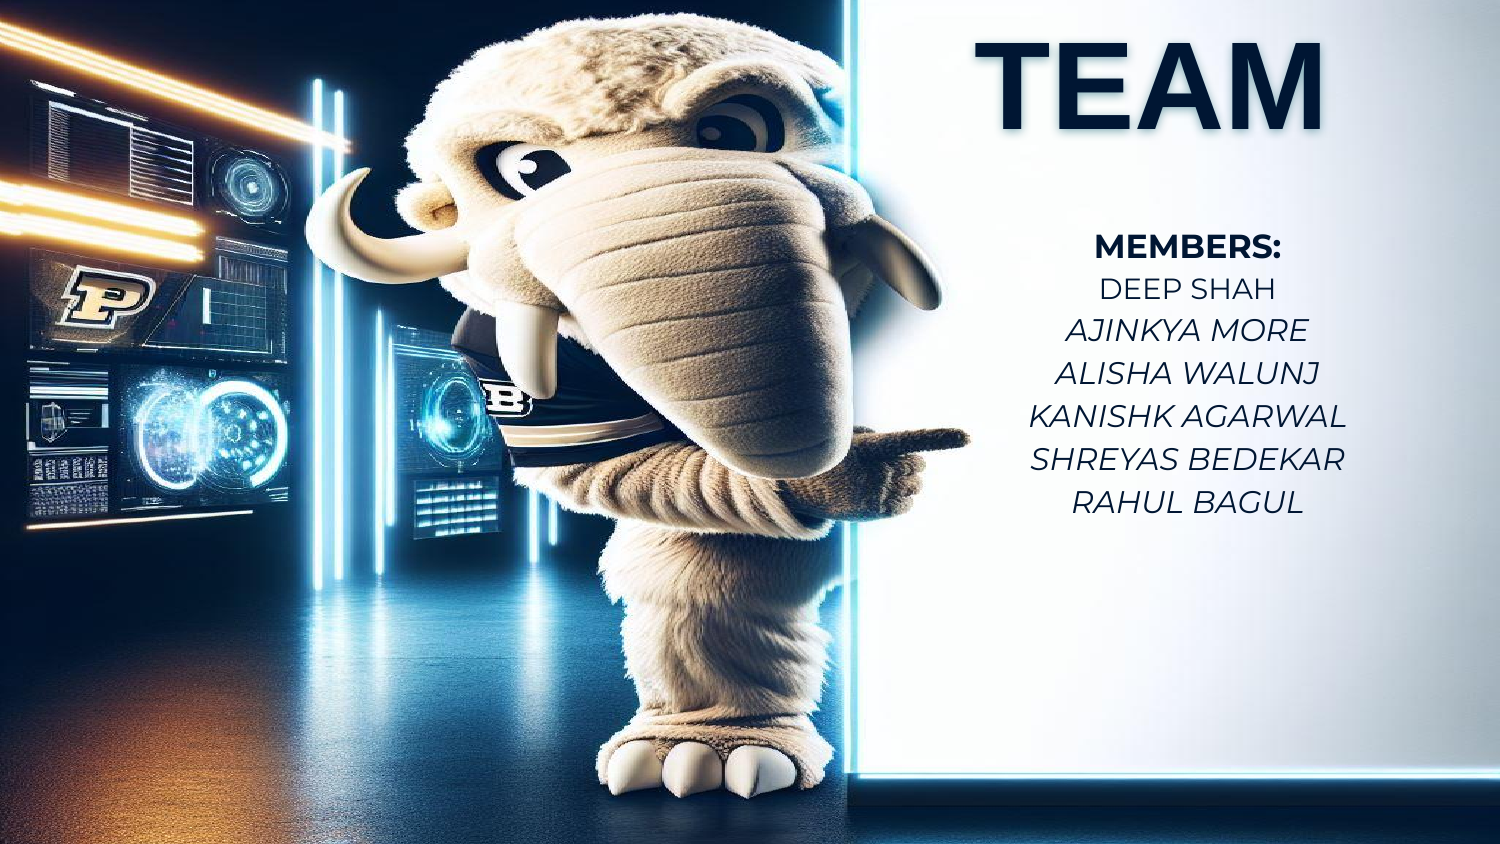

# TEAM
MEMBERS:
DEEP SHAH
AJINKYA MORE
ALISHA WALUNJ
KANISHK AGARWAL
SHREYAS BEDEKAR
RAHUL BAGUL